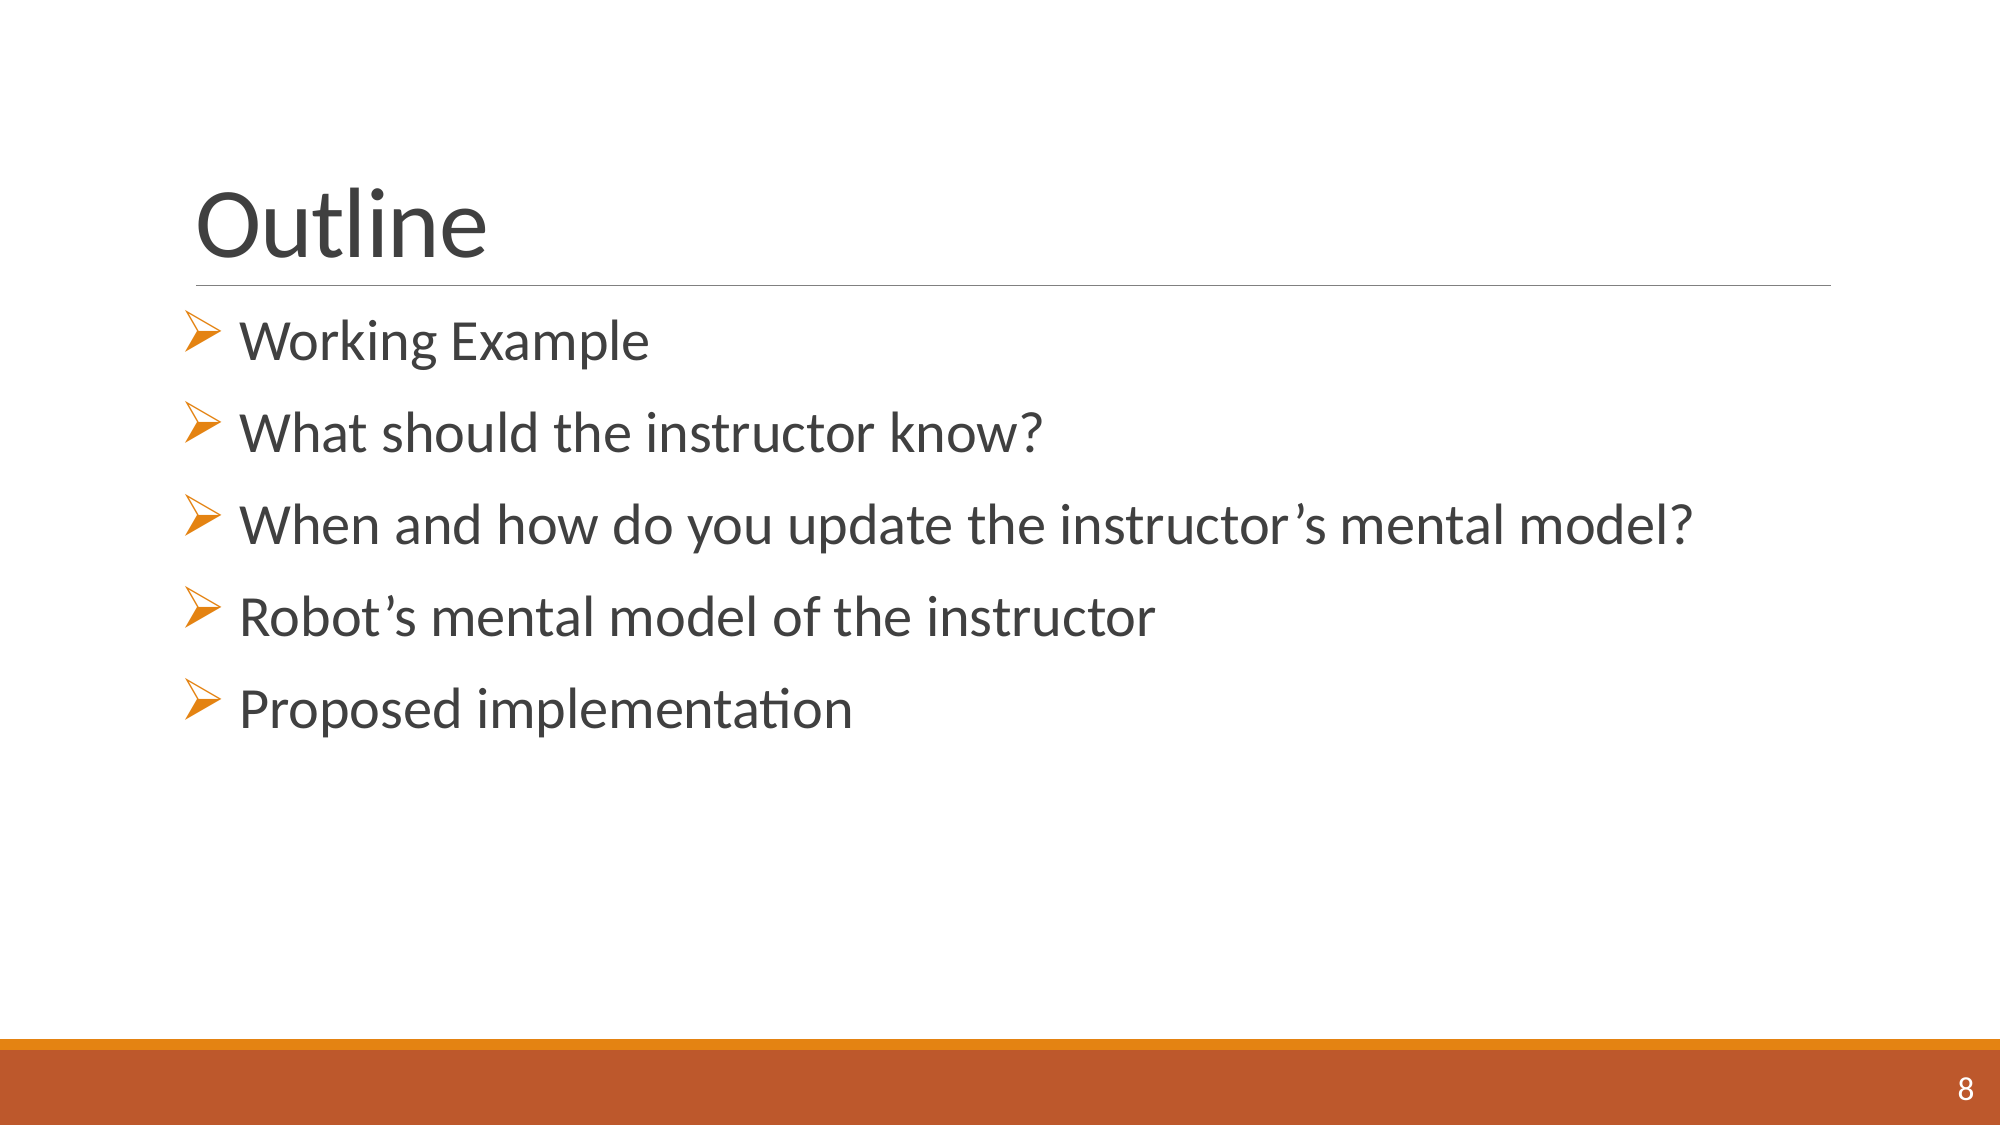

# Outline
 Working Example
 What should the instructor know?
 When and how do you update the instructor’s mental model?
 Robot’s mental model of the instructor
 Proposed implementation
8